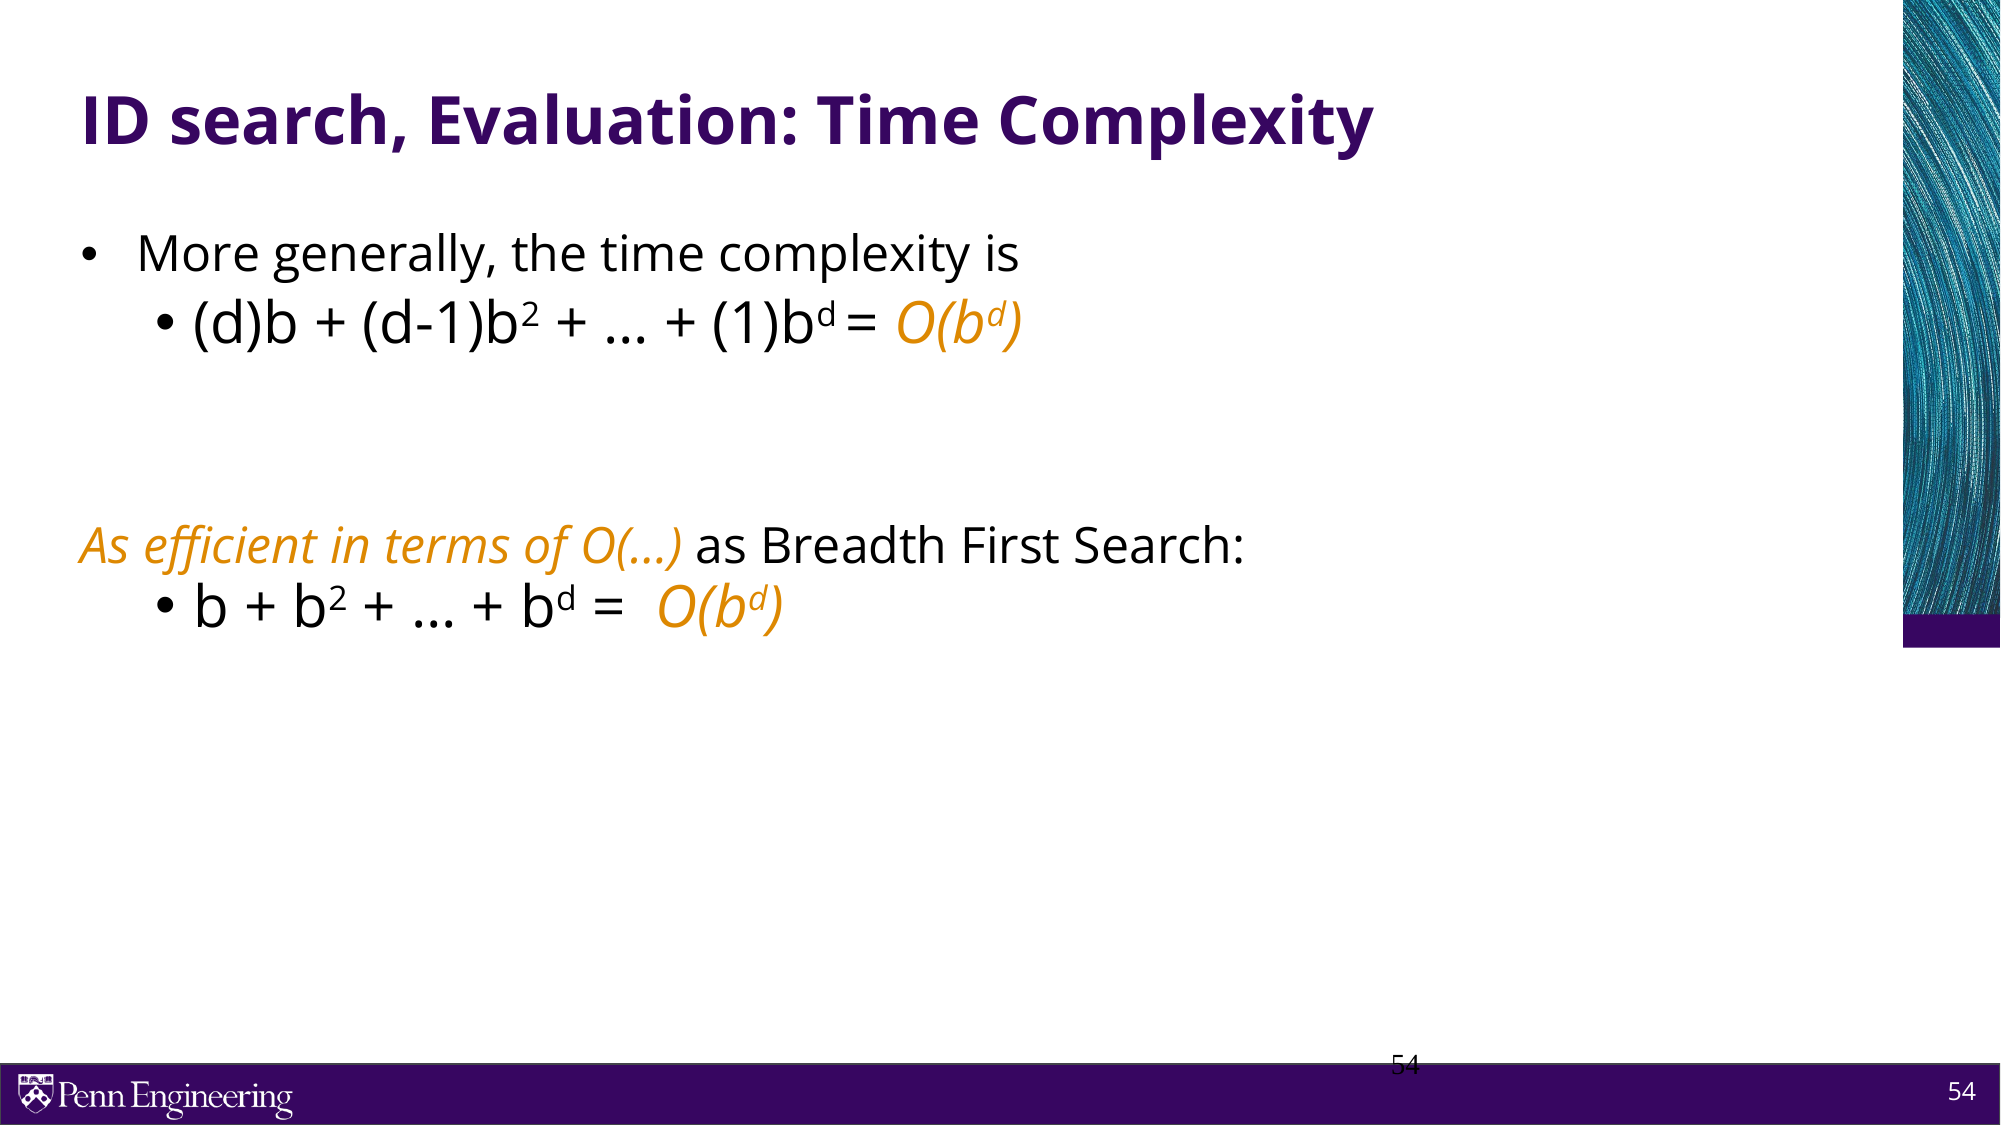

# ID search, Evaluation: Time Complexity
More generally, the time complexity is
(d)b + (d-1)b2 + … + (1)bd = O(bd)

As efficient in terms of O(…) as Breadth First Search:
b + b2 + … + bd =  O(bd)

       54
54